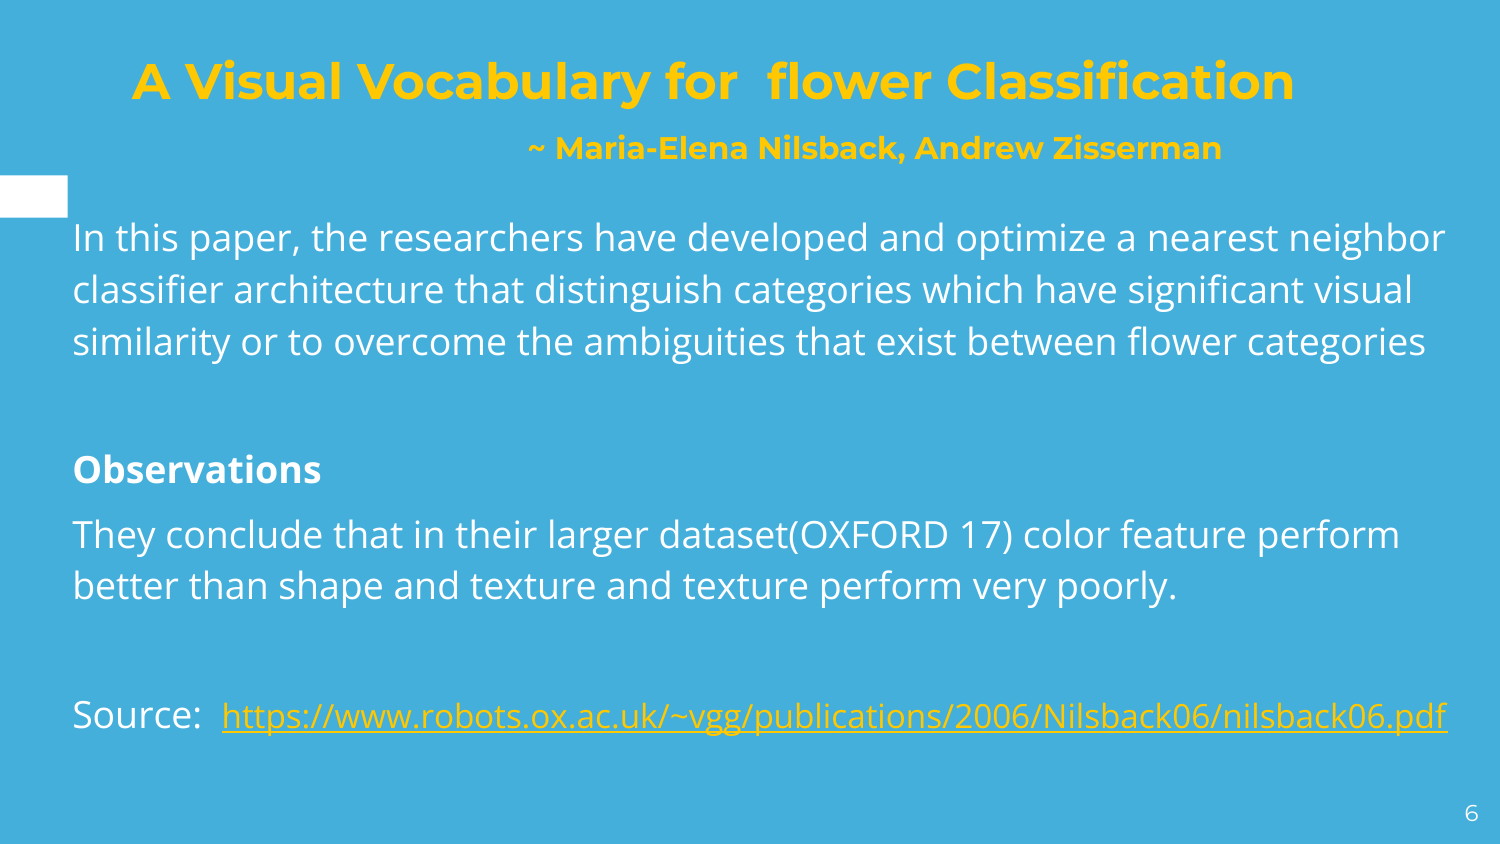

# A Visual Vocabulary for  flower Classification
                                                  ~ Maria-Elena Nilsback, Andrew Zisserman
In this paper, the researchers have developed and optimize a nearest neighbor classifier architecture that distinguish categories which have significant visual similarity or to overcome the ambiguities that exist between flower categories

Observations
They conclude that in their larger dataset(OXFORD 17) color feature perform better than shape and texture and texture perform very poorly.

Source:  https://www.robots.ox.ac.uk/~vgg/publications/2006/Nilsback06/nilsback06.pdf
6